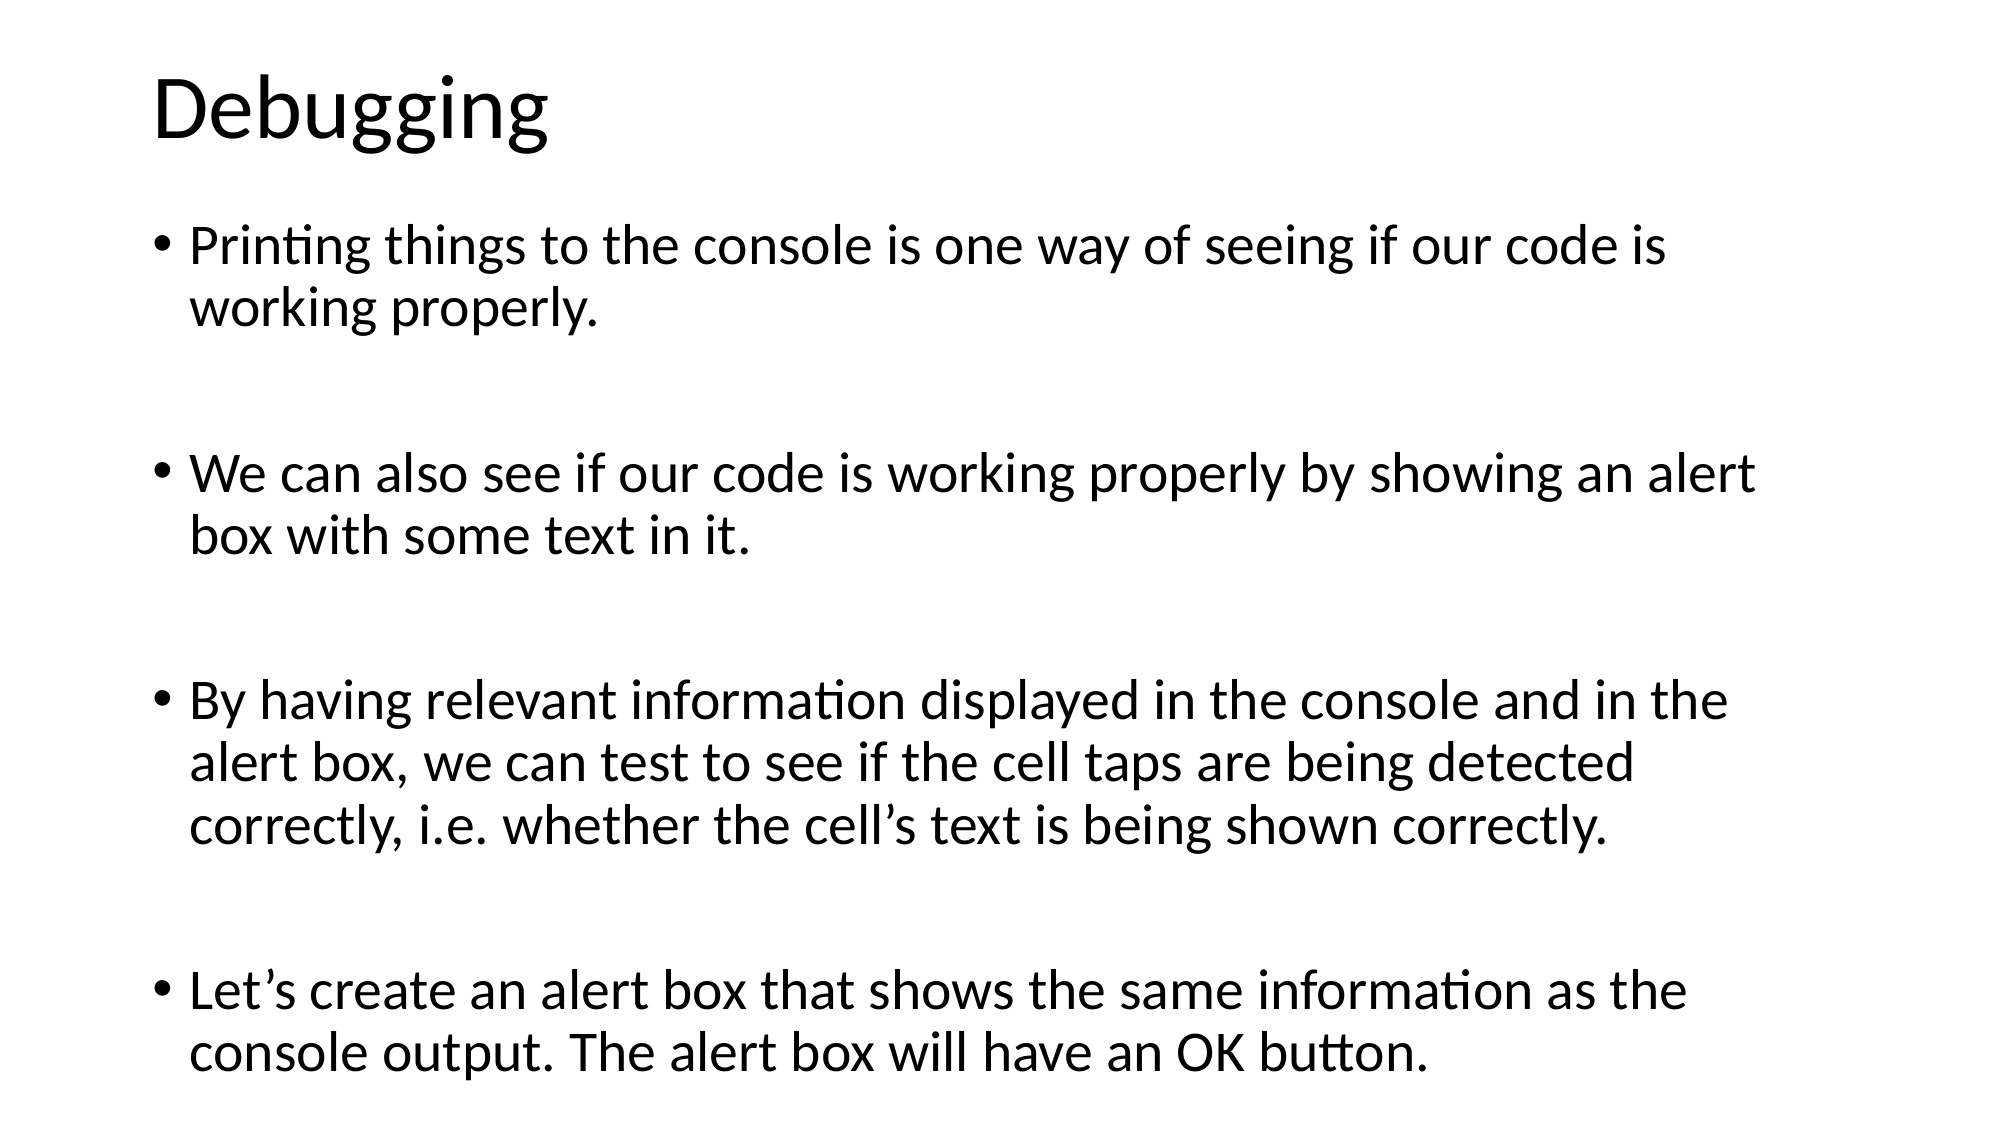

# Debugging
Printing things to the console is one way of seeing if our code is working properly.

We can also see if our code is working properly by showing an alert box with some text in it.

By having relevant information displayed in the console and in the alert box, we can test to see if the cell taps are being detected correctly, i.e. whether the cell’s text is being shown correctly.

Let’s create an alert box that shows the same information as the console output. The alert box will have an OK button.